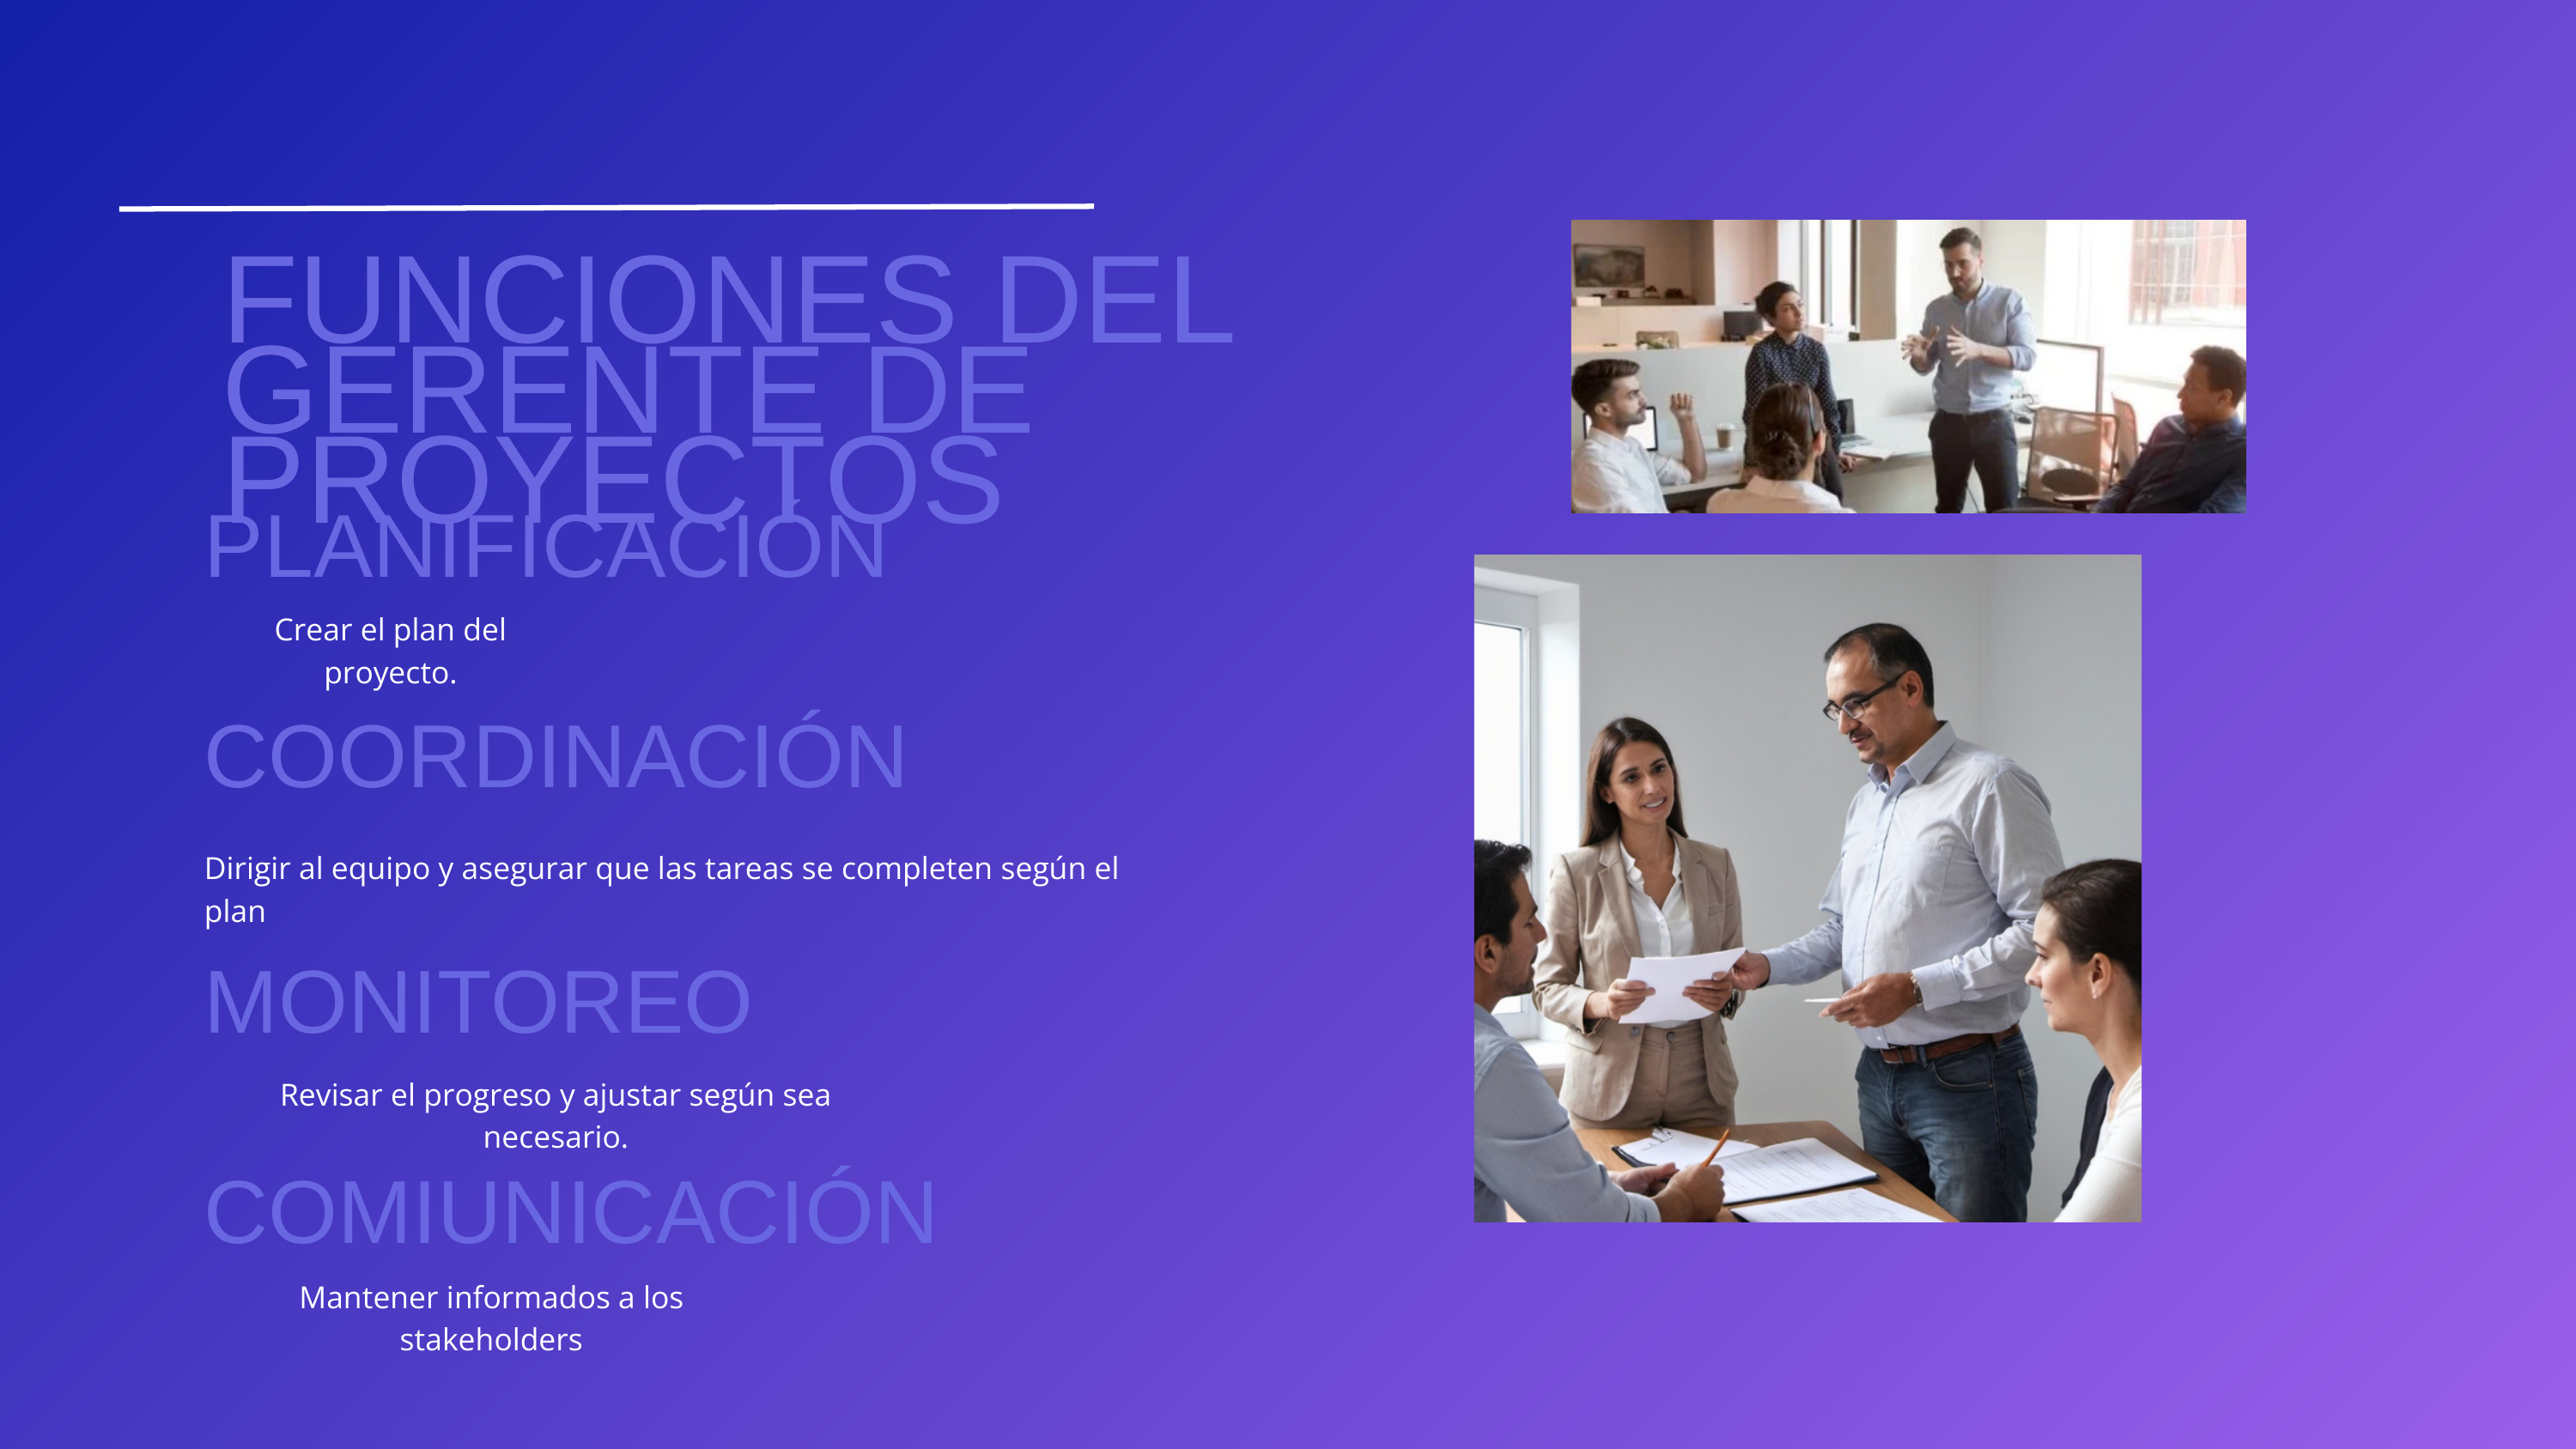

FUNCIONES DEL GERENTE DE PROYECTOS
PLANIFICACIÓN

Crear el plan del proyecto.
COORDINACIÓN
Dirigir al equipo y asegurar que las tareas se completen según el plan
MONITOREO
Revisar el progreso y ajustar según sea necesario.

COMIUNICACIÓN
Mantener informados a los stakeholders